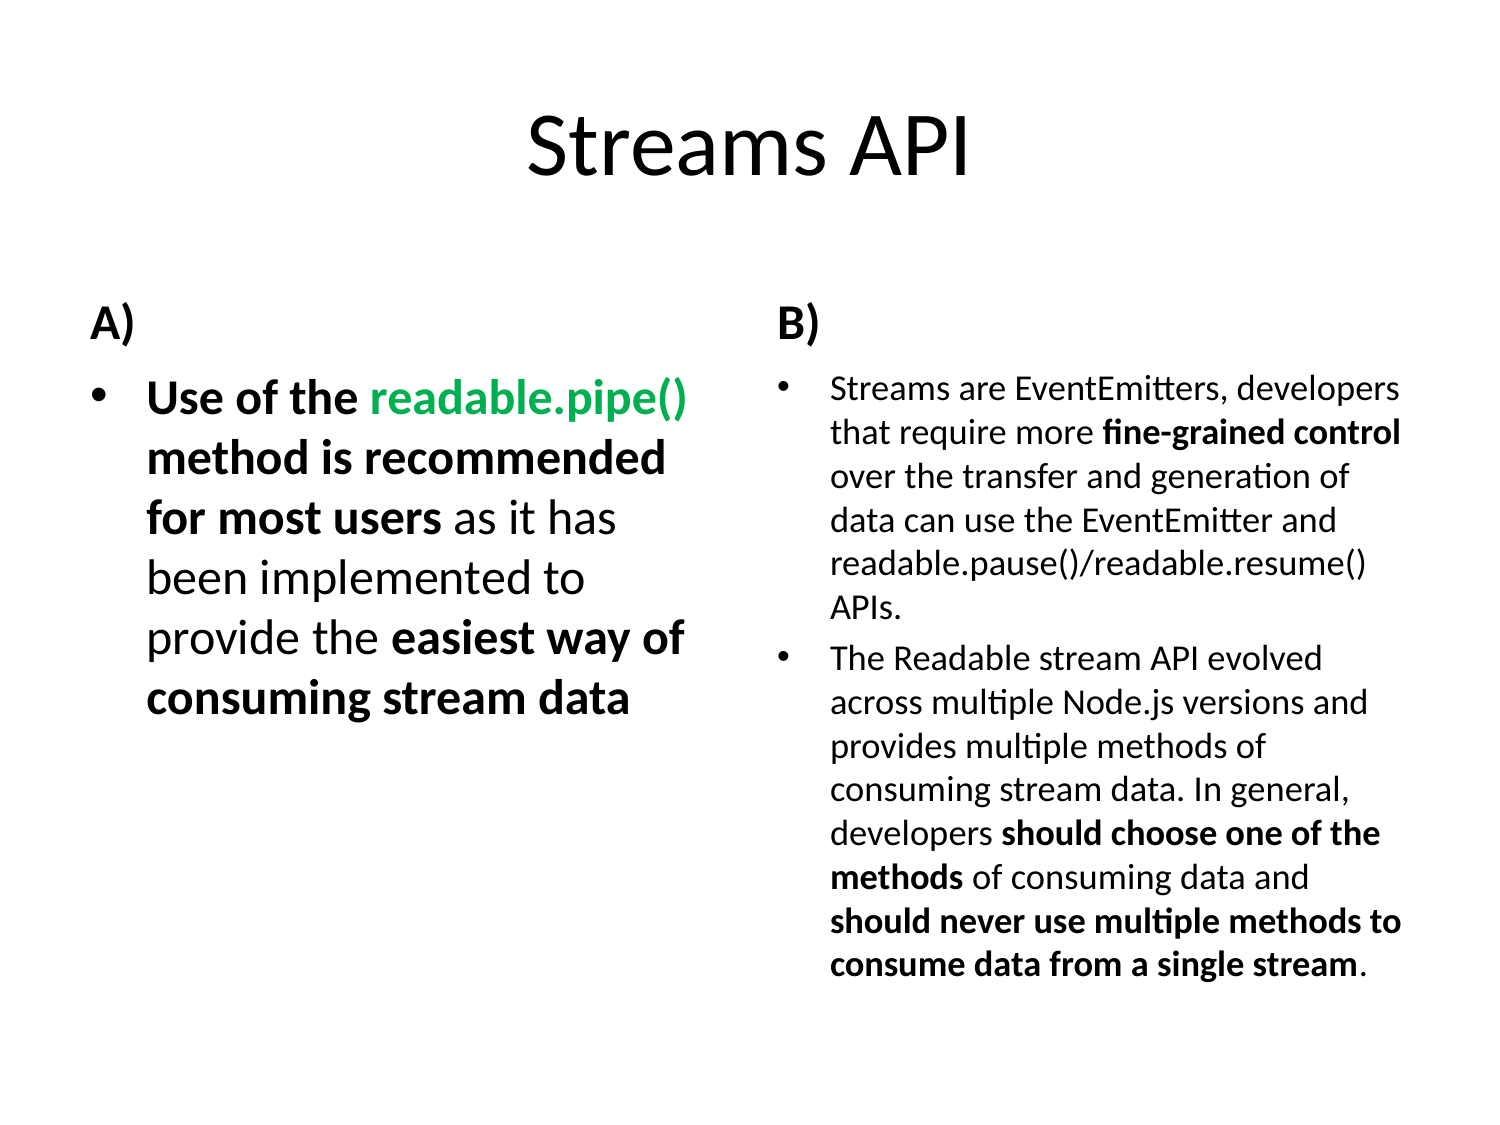

# Streams API
A)
B)

Use of the readable.pipe() method is recommended for most users as it has been implemented to provide the easiest way of consuming stream data
Streams are EventEmitters, developers that require more fine-grained control over the transfer and generation of data can use the EventEmitter and readable.pause()/readable.resume() APIs.
The Readable stream API evolved across multiple Node.js versions and provides multiple methods of consuming stream data. In general, developers should choose one of the methods of consuming data and should never use multiple methods to consume data from a single stream.